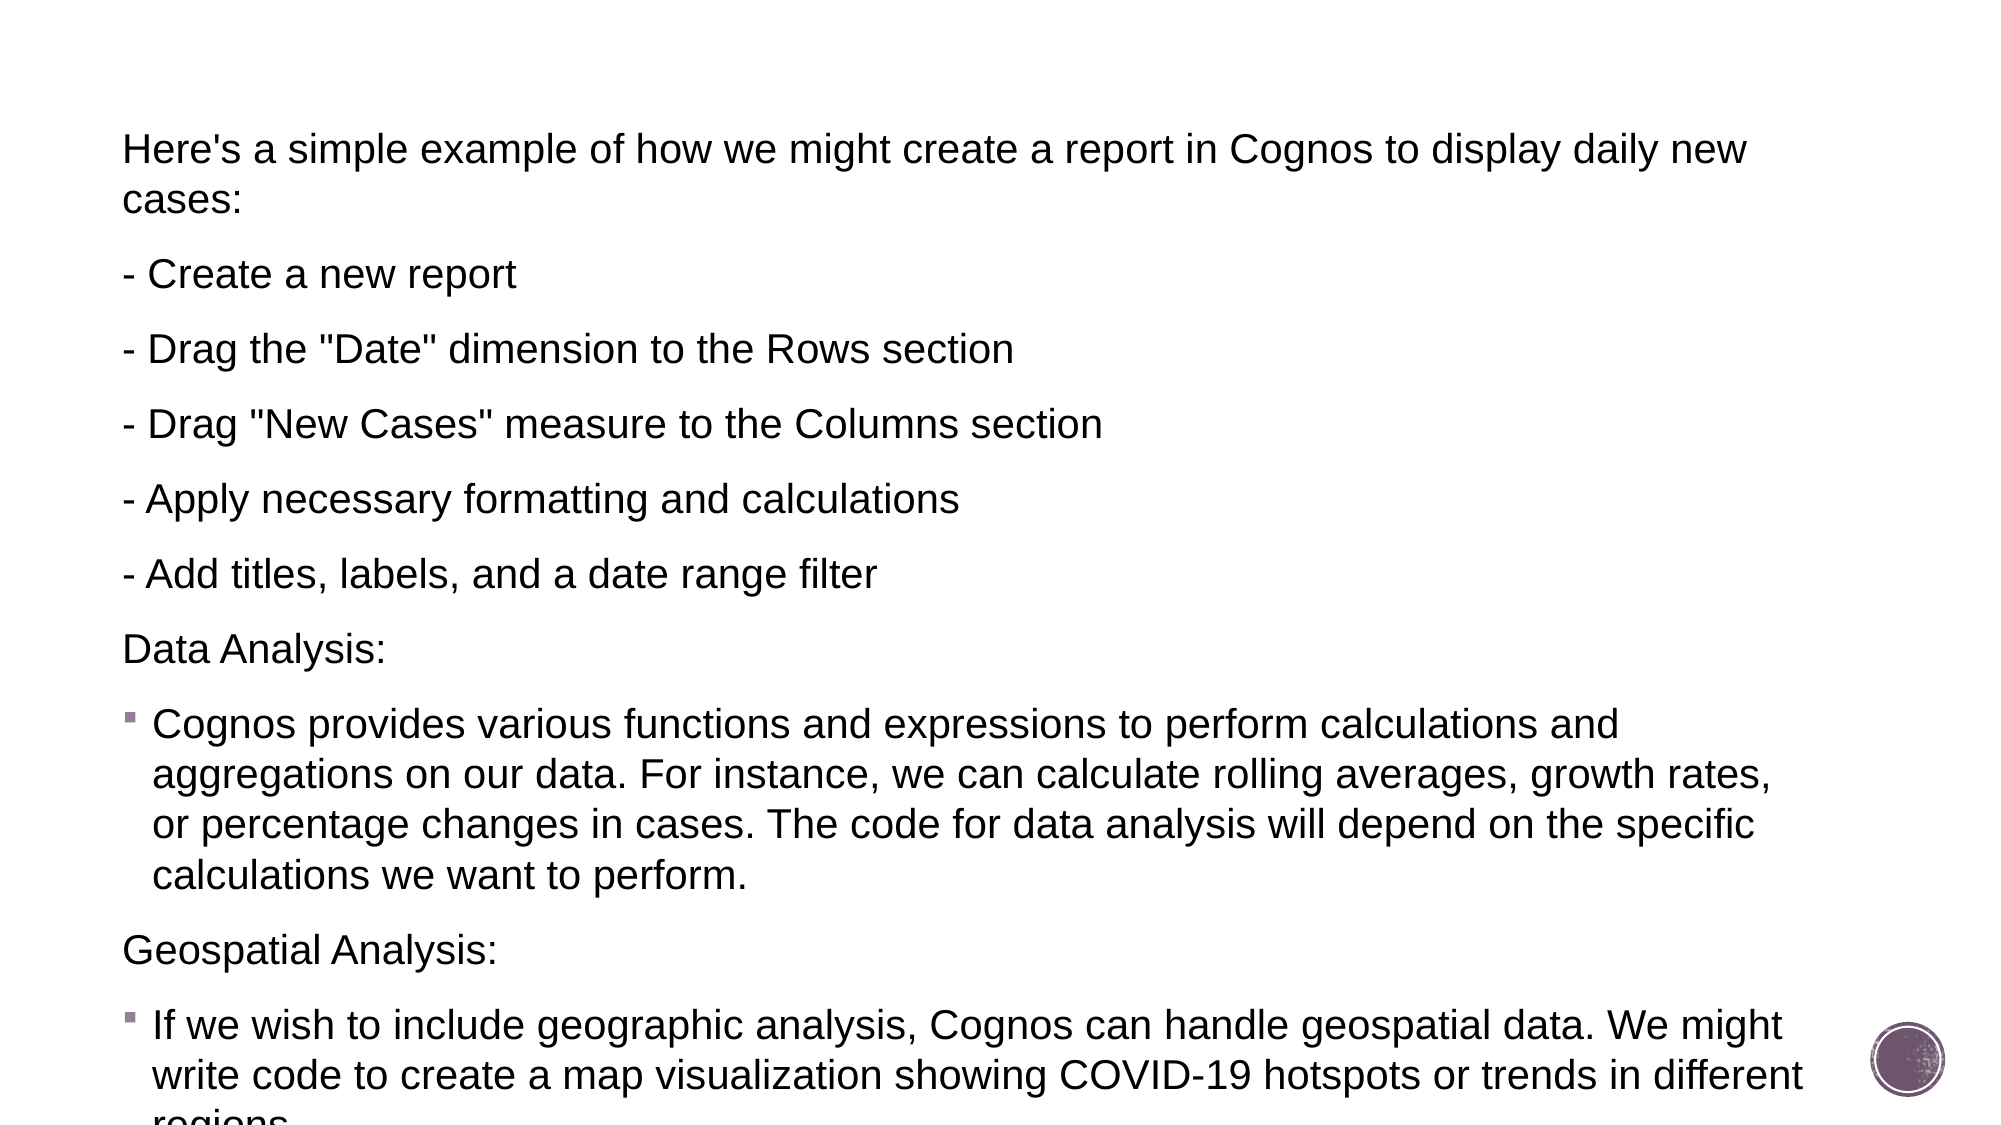

Here's a simple example of how we might create a report in Cognos to display daily new cases:
- Create a new report
- Drag the "Date" dimension to the Rows section
- Drag "New Cases" measure to the Columns section
- Apply necessary formatting and calculations
- Add titles, labels, and a date range filter
Data Analysis:
Cognos provides various functions and expressions to perform calculations and aggregations on our data. For instance, we can calculate rolling averages, growth rates, or percentage changes in cases. The code for data analysis will depend on the specific calculations we want to perform.
Geospatial Analysis:
If we wish to include geographic analysis, Cognos can handle geospatial data. We might write code to create a map visualization showing COVID-19 hotspots or trends in different regions.